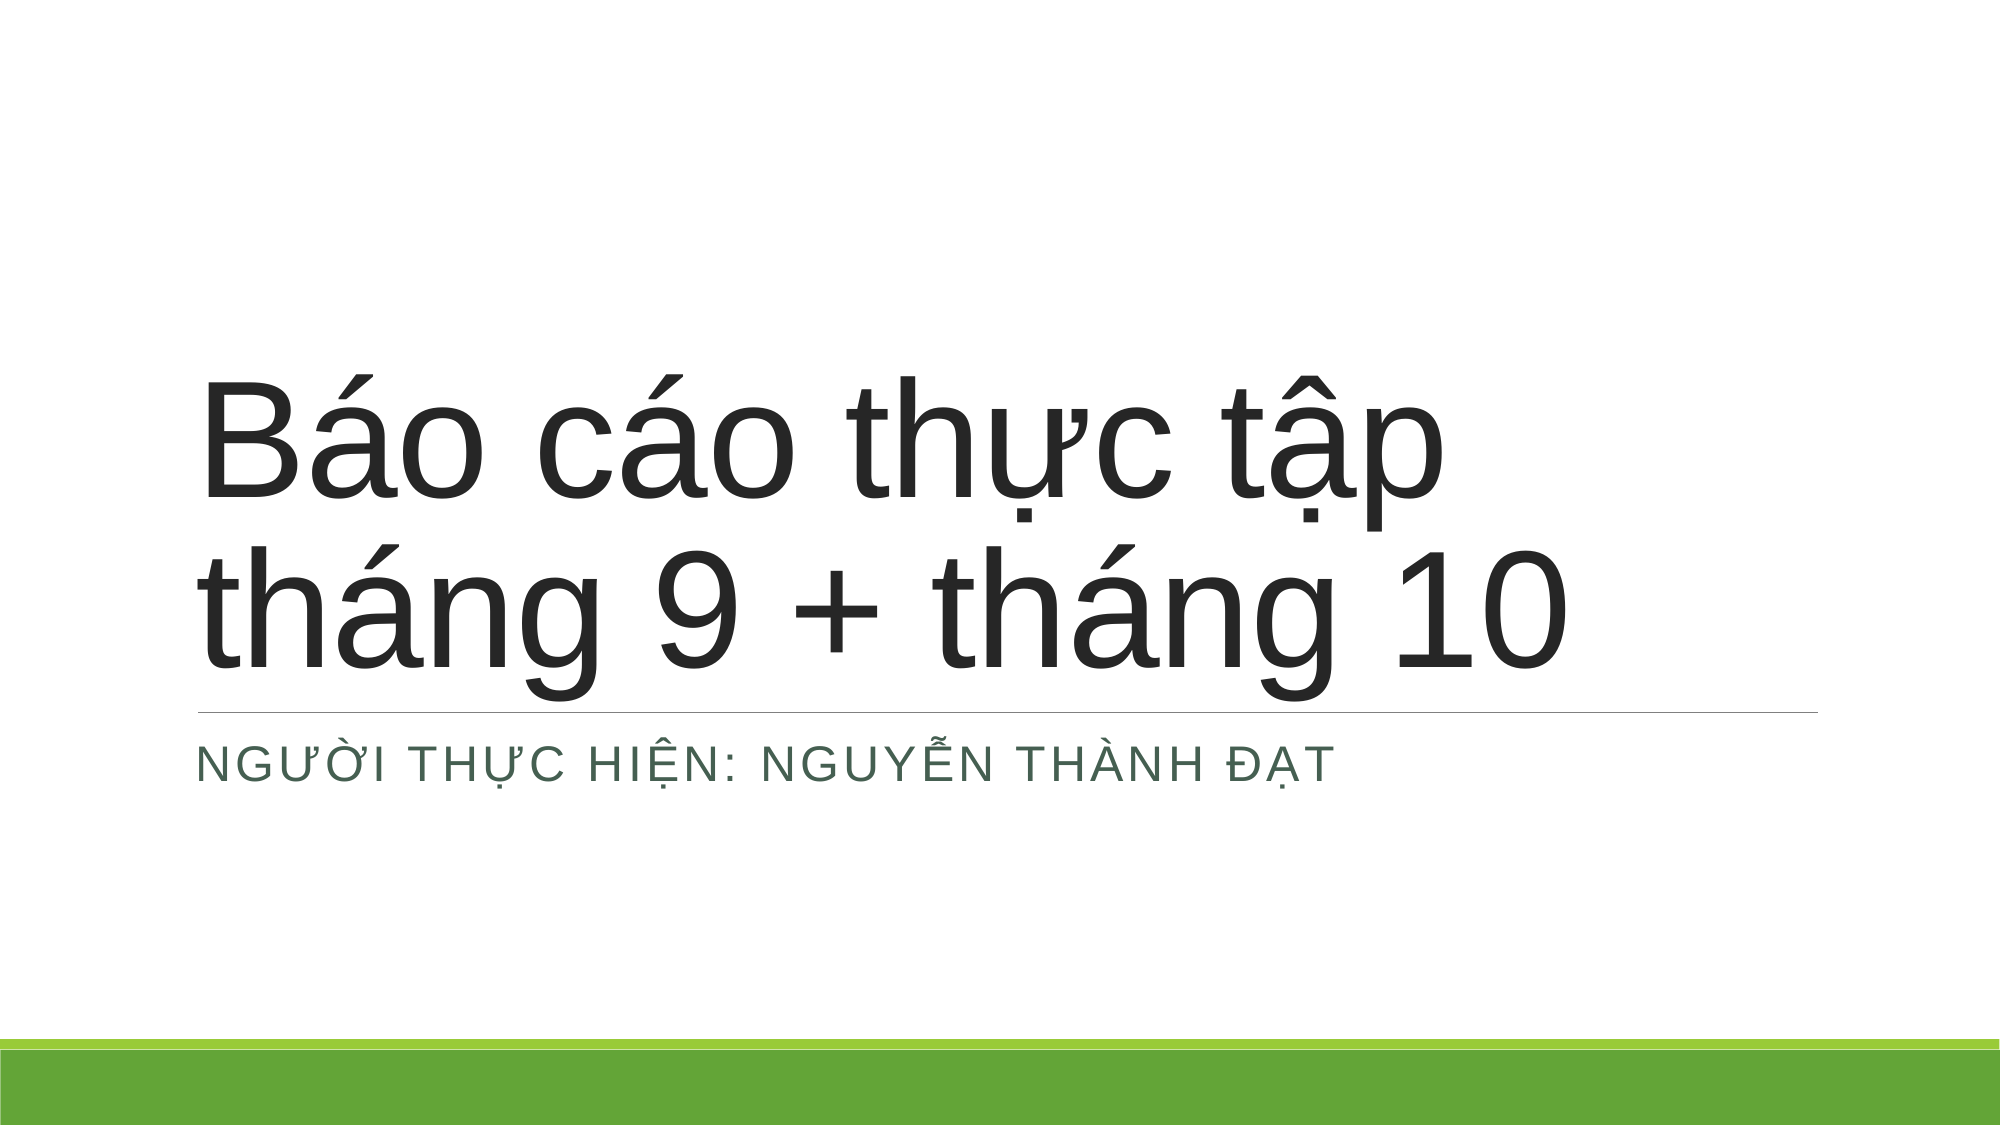

# Báo cáo thực tập tháng 9 + tháng 10
Người thực hiện: Nguyễn Thành Đạt